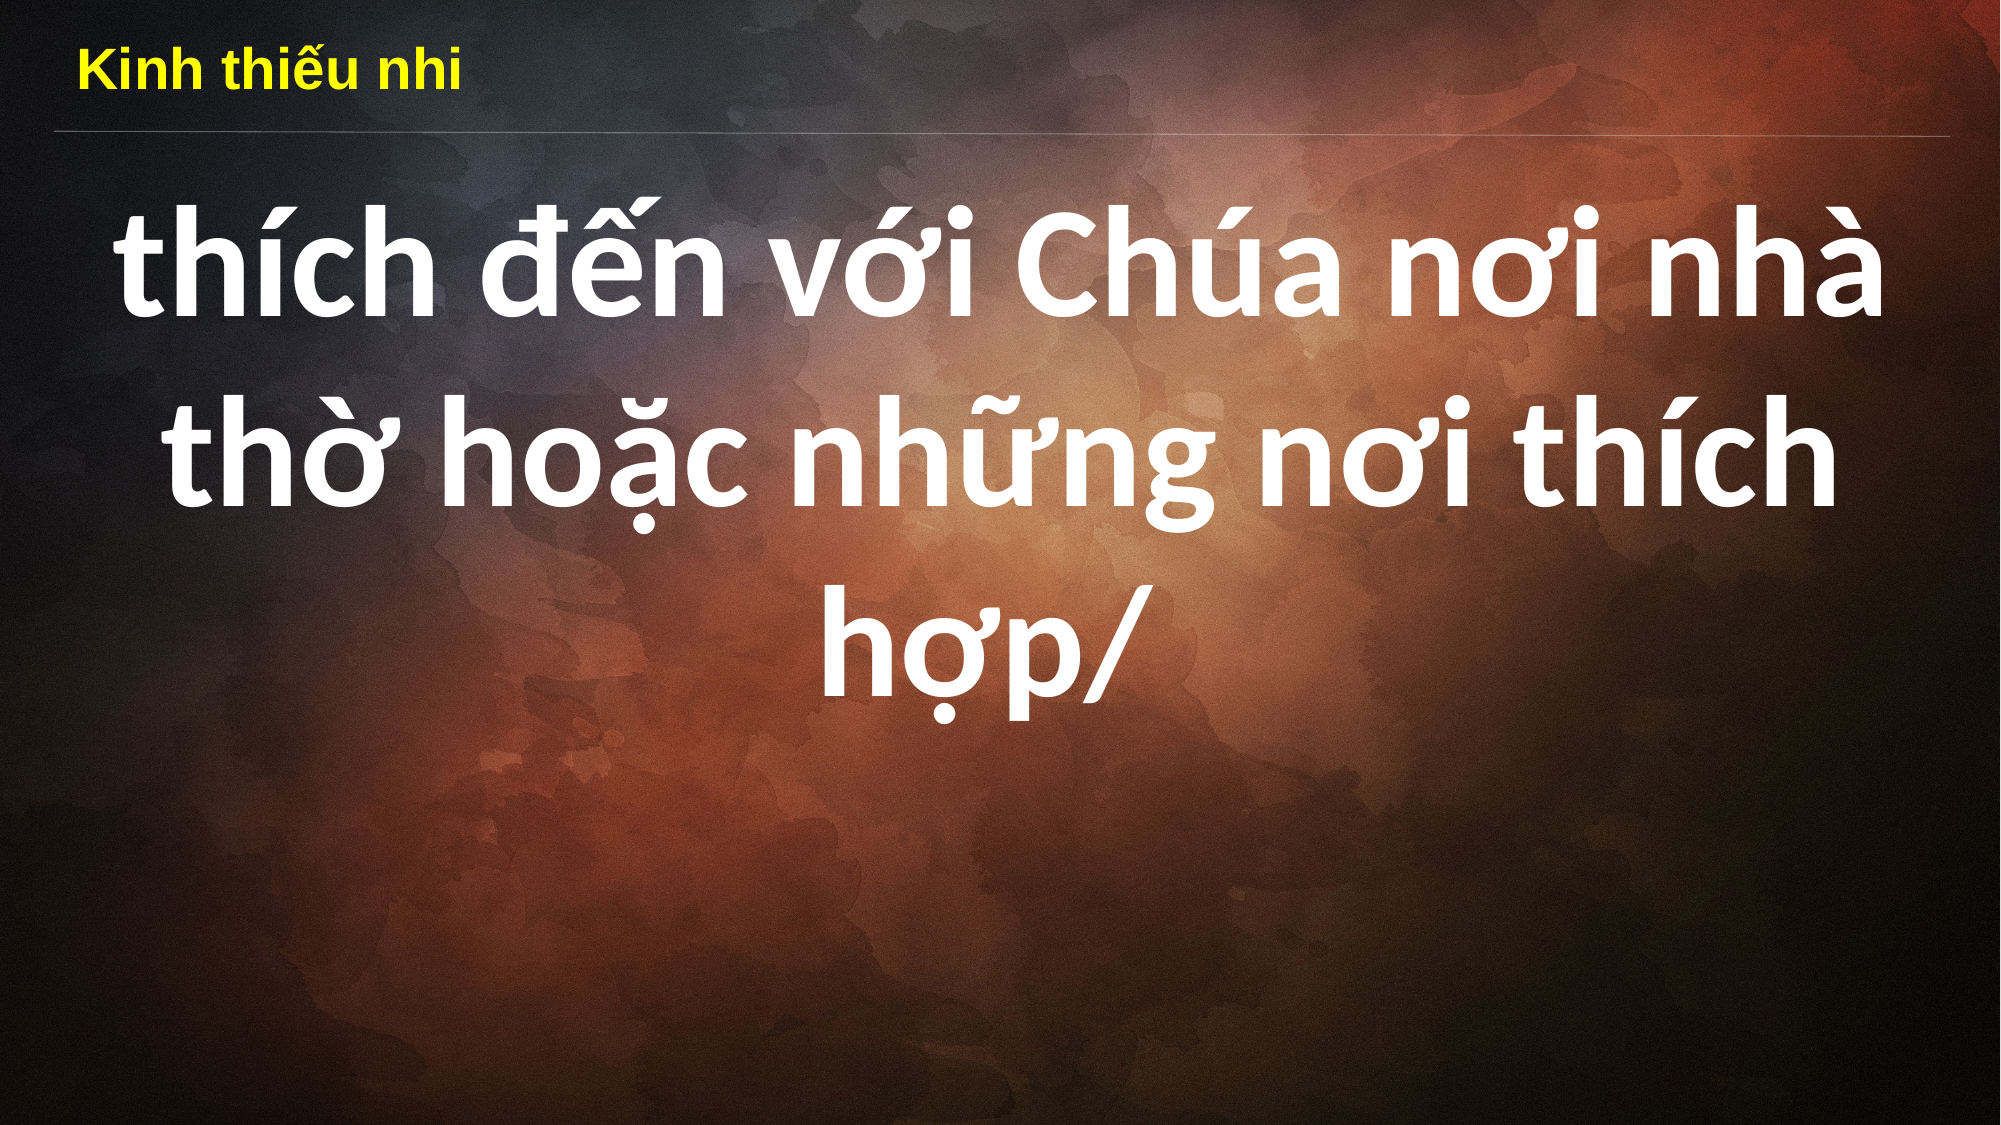

Kinh thiếu nhi
thích đến với Chúa nơi nhà thờ hoặc những nơi thích hợp/